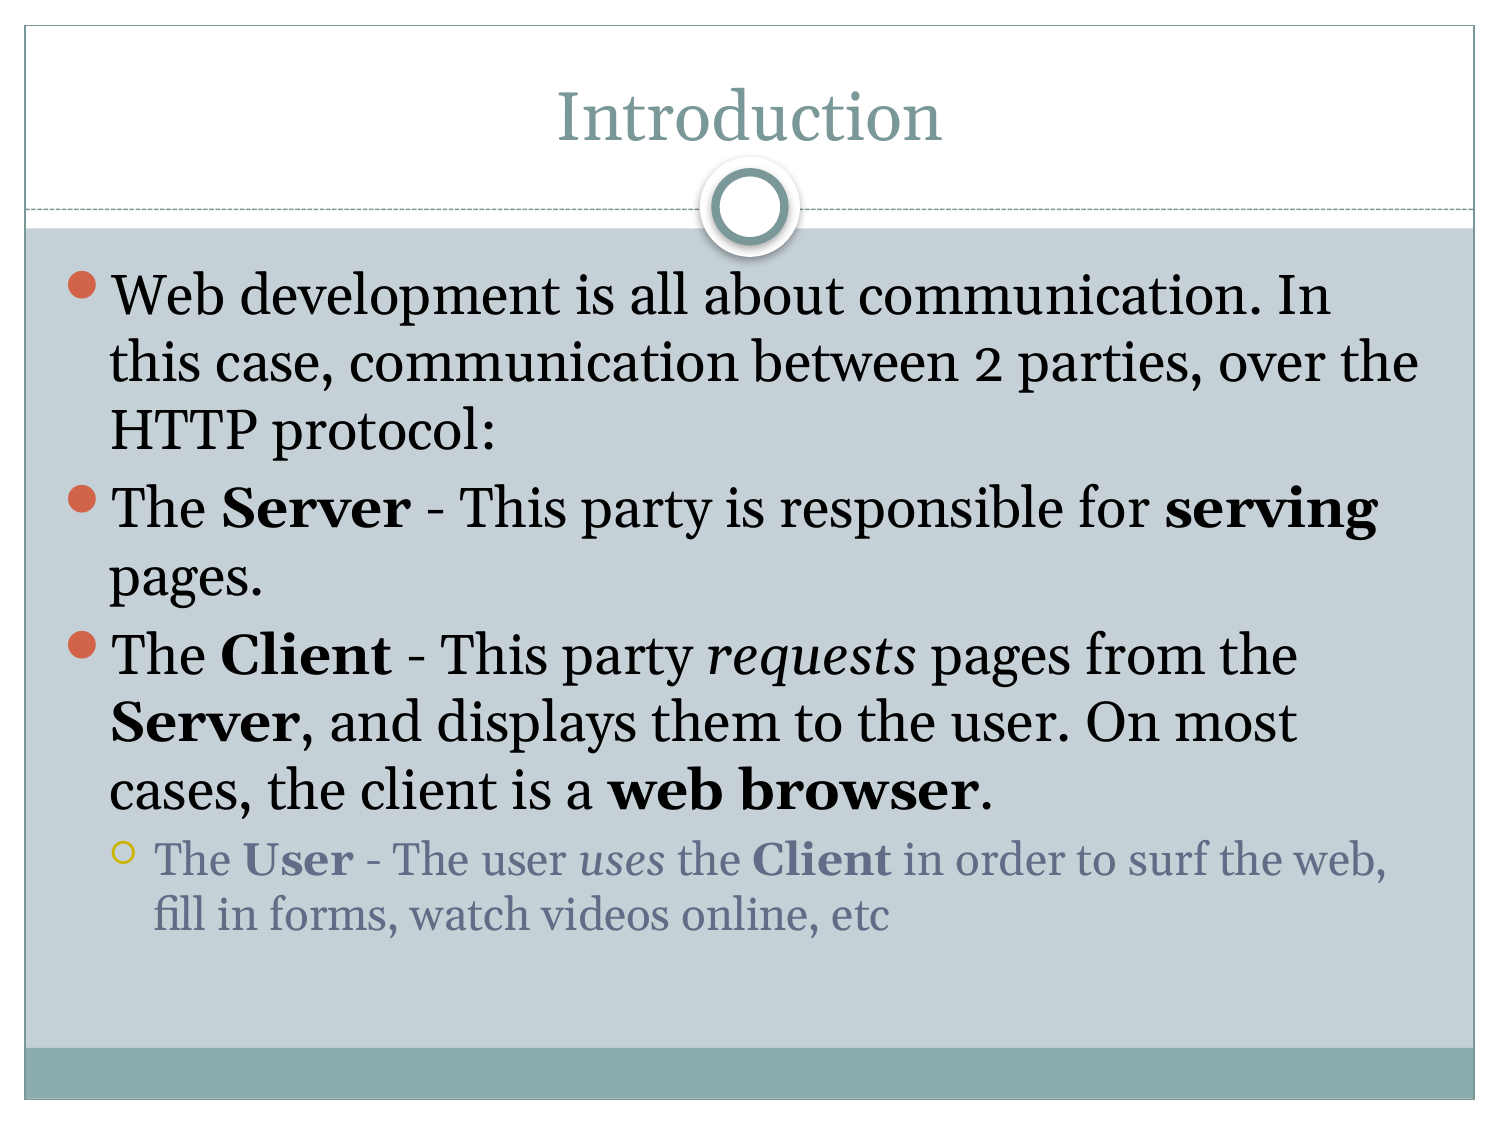

# Introduction
Web development is all about communication. In this case, communication between 2 parties, over the HTTP protocol:
The Server - This party is responsible for serving pages.
The Client - This party requests pages from the Server, and displays them to the user. On most cases, the client is a web browser.
The User - The user uses the Client in order to surf the web, fill in forms, watch videos online, etc